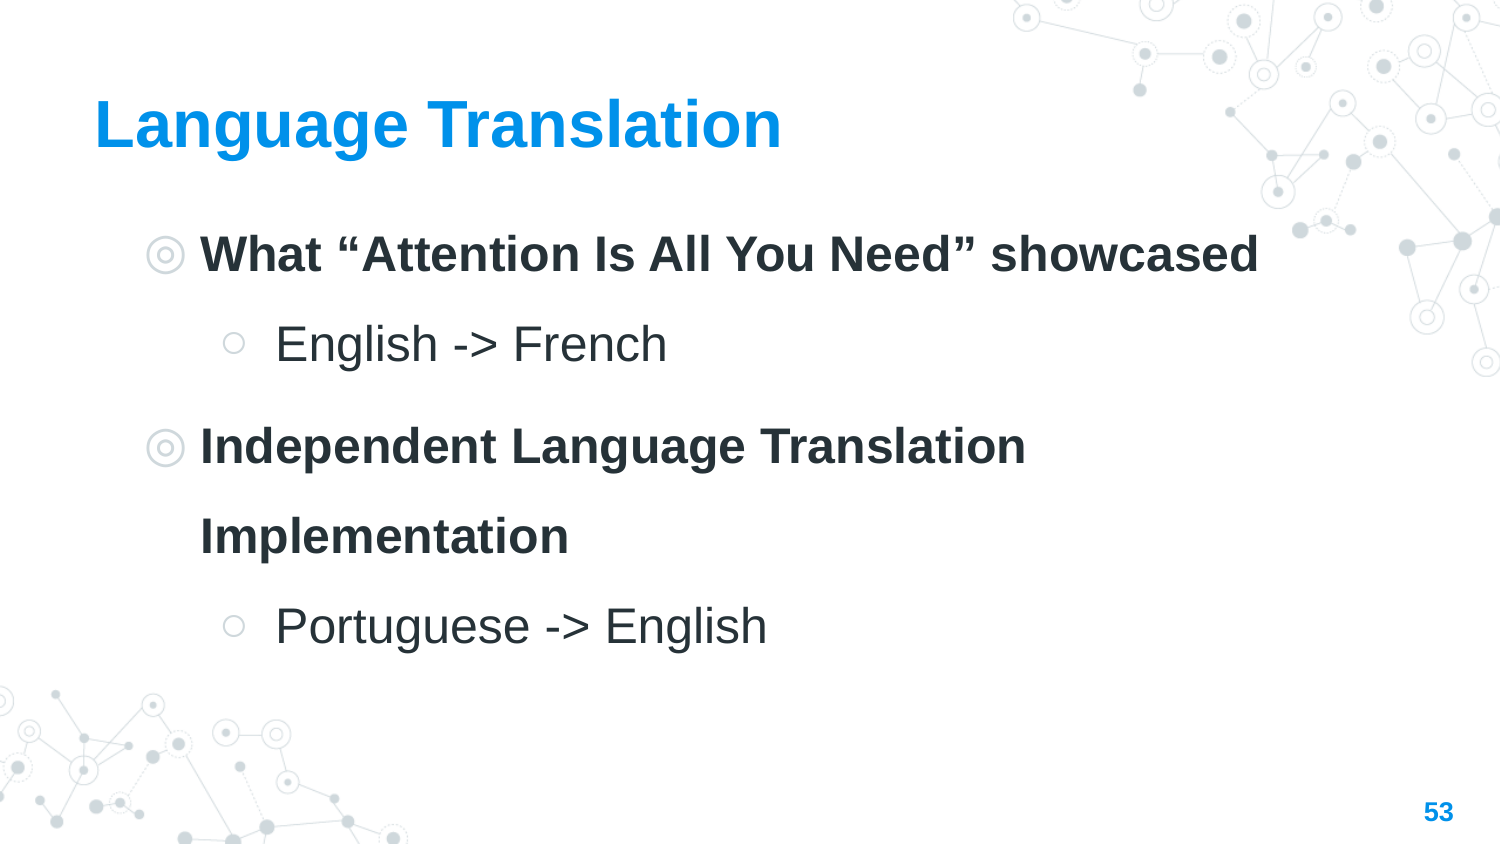

# Language Translation
What “Attention Is All You Need” showcased
English -> French
Independent Language Translation Implementation
Portuguese -> English
53